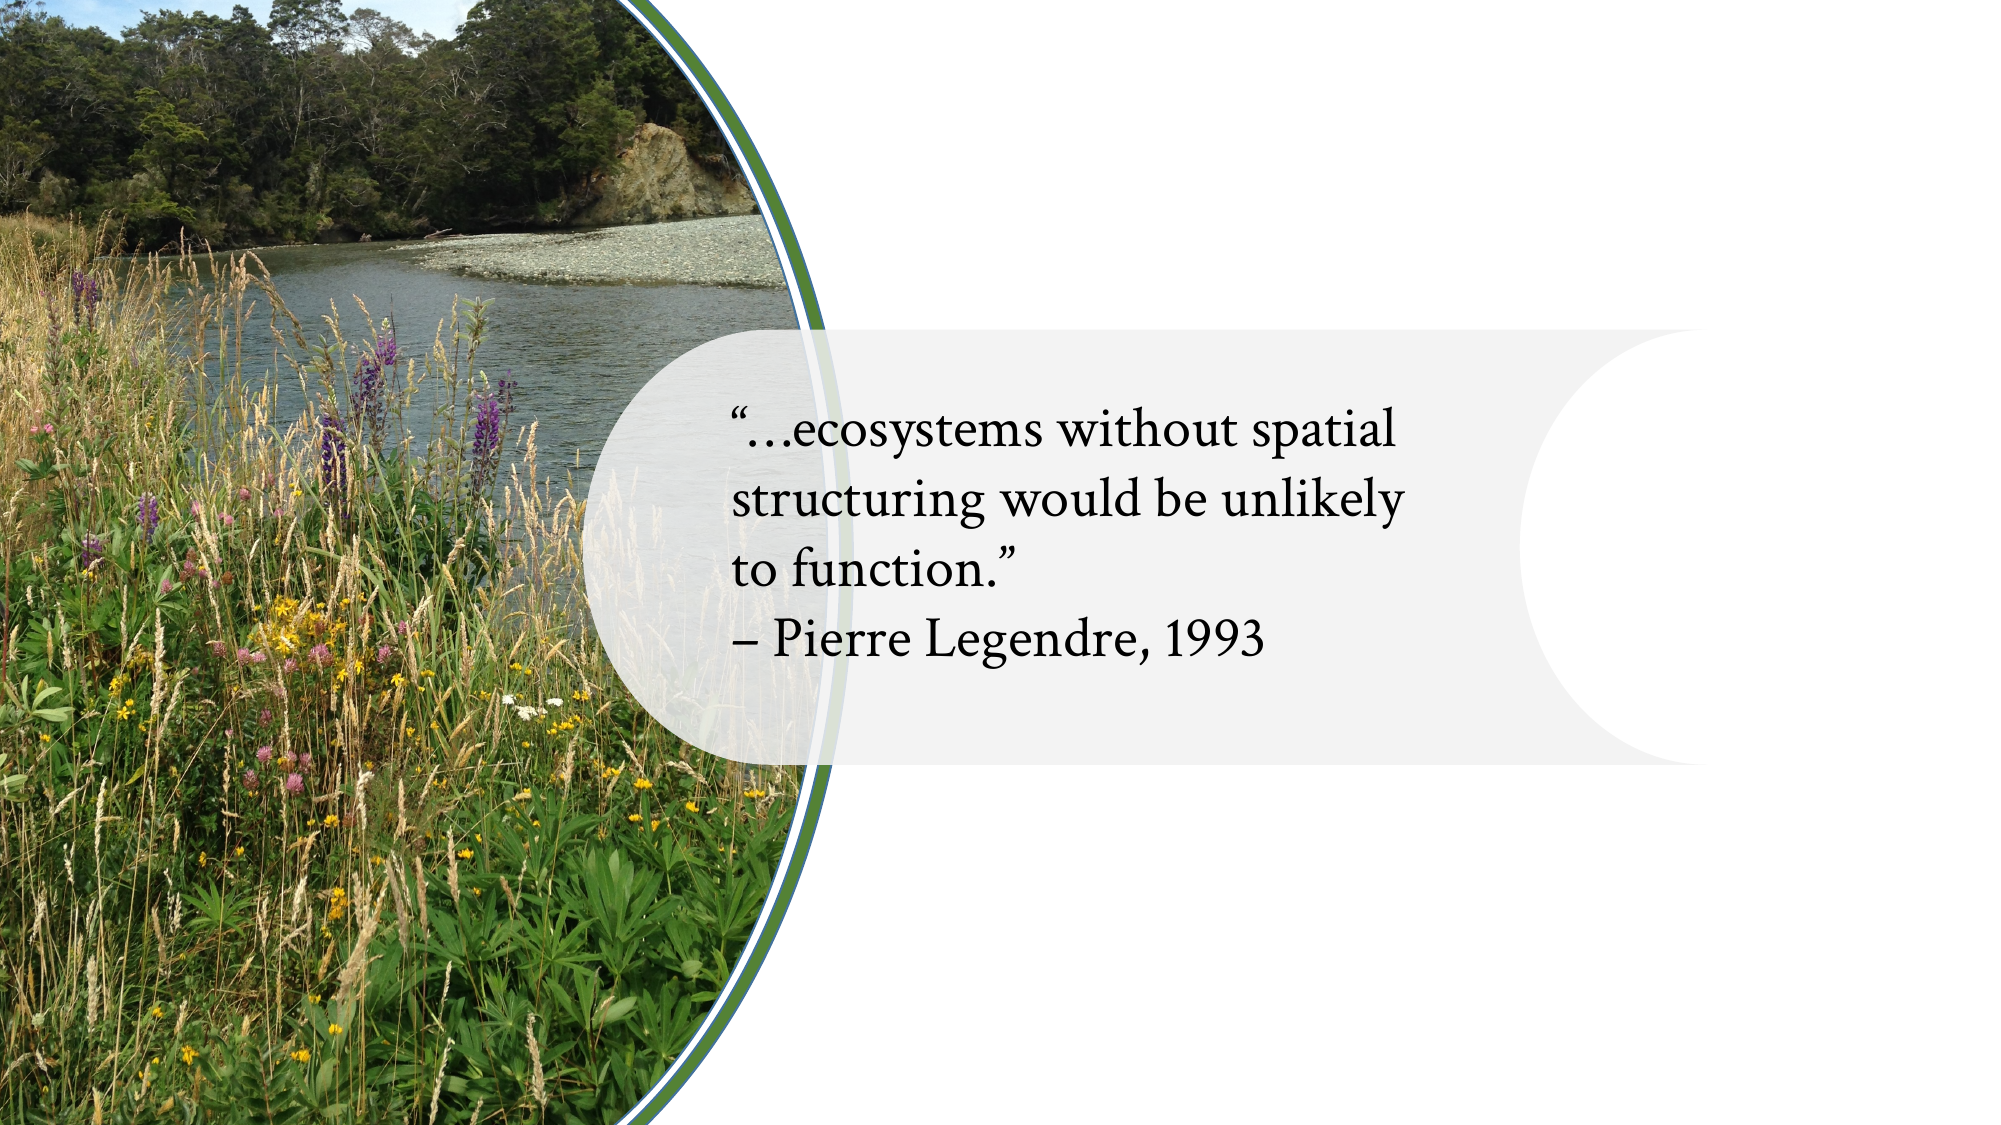

“…ecosystems without spatial structuring would be unlikely to function.”
– Pierre Legendre, 1993